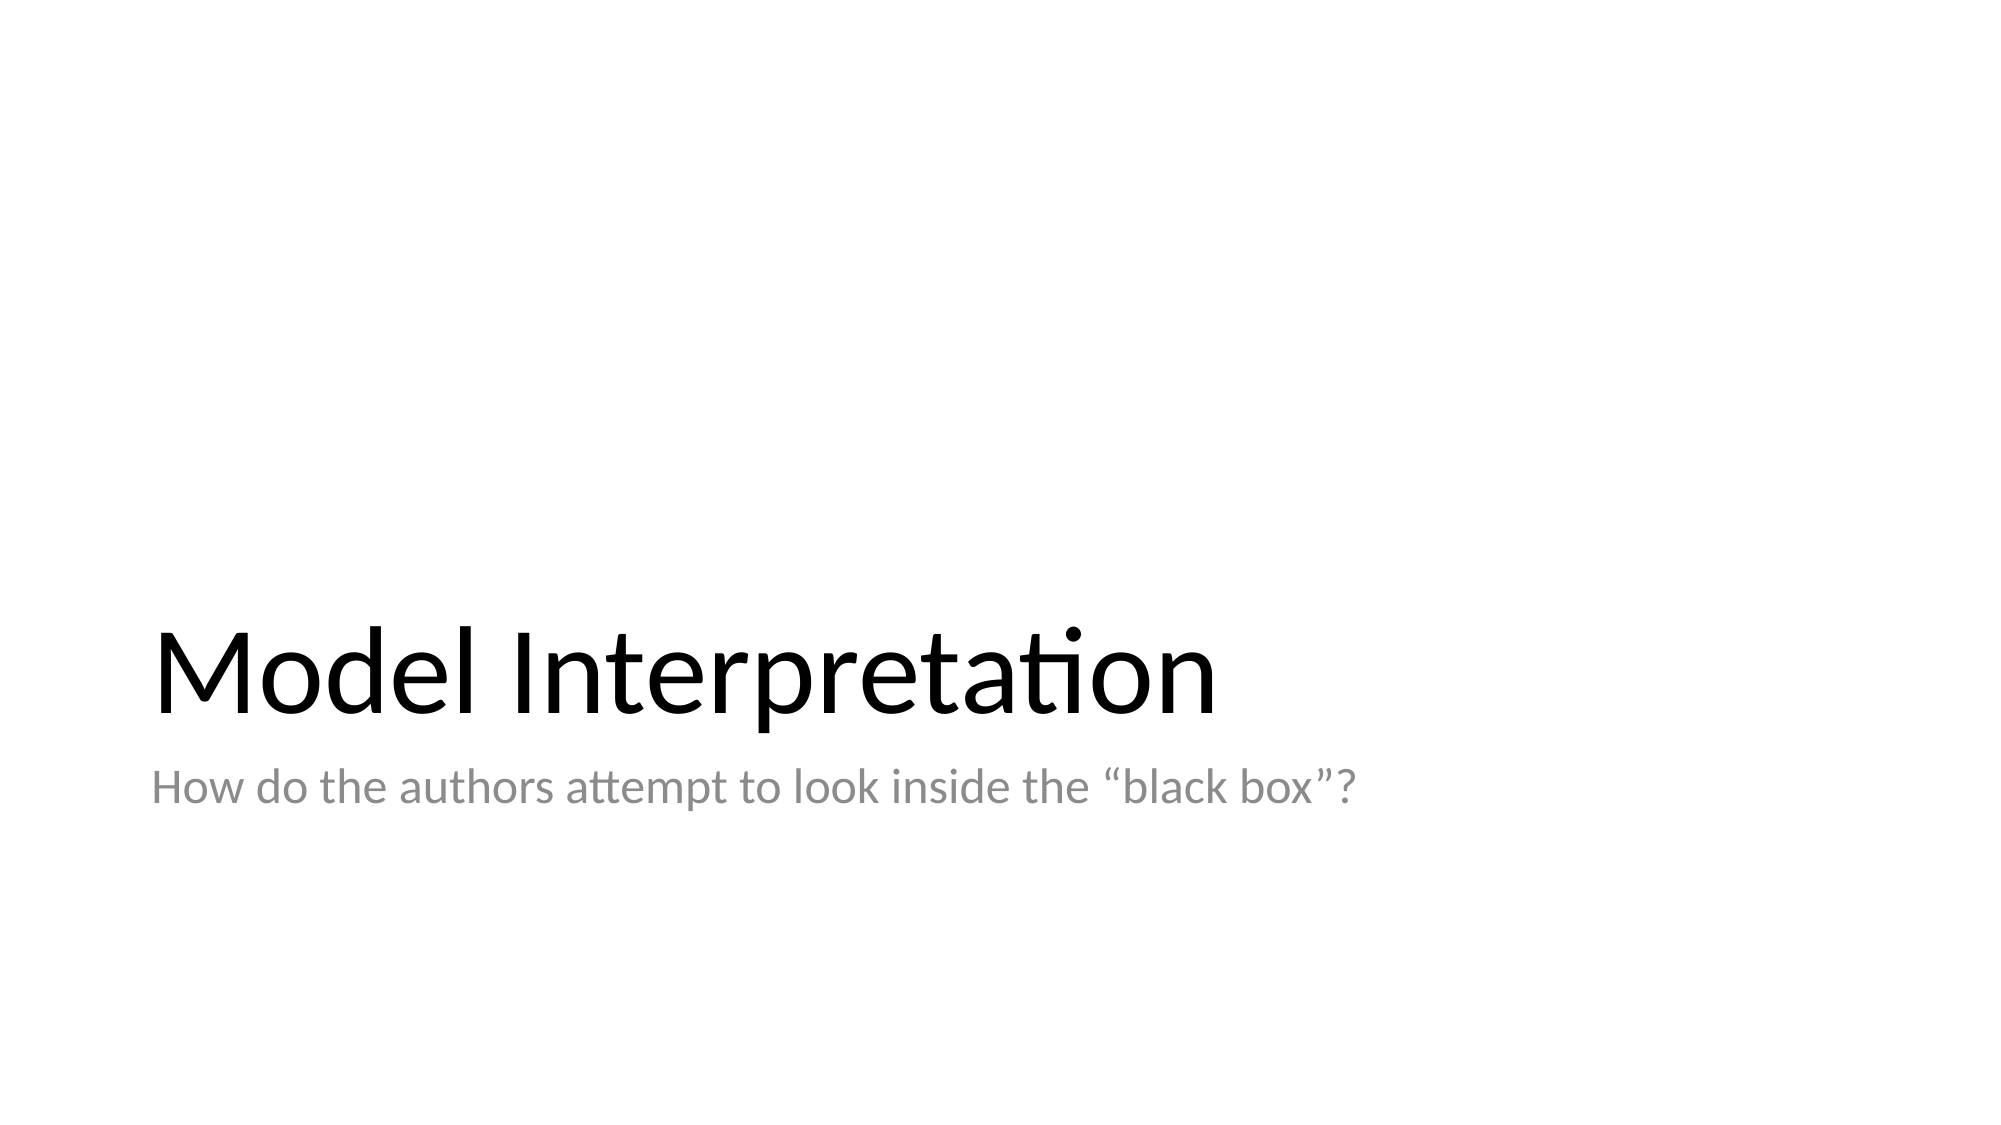

# Model Interpretation
How do the authors attempt to look inside the “black box”?